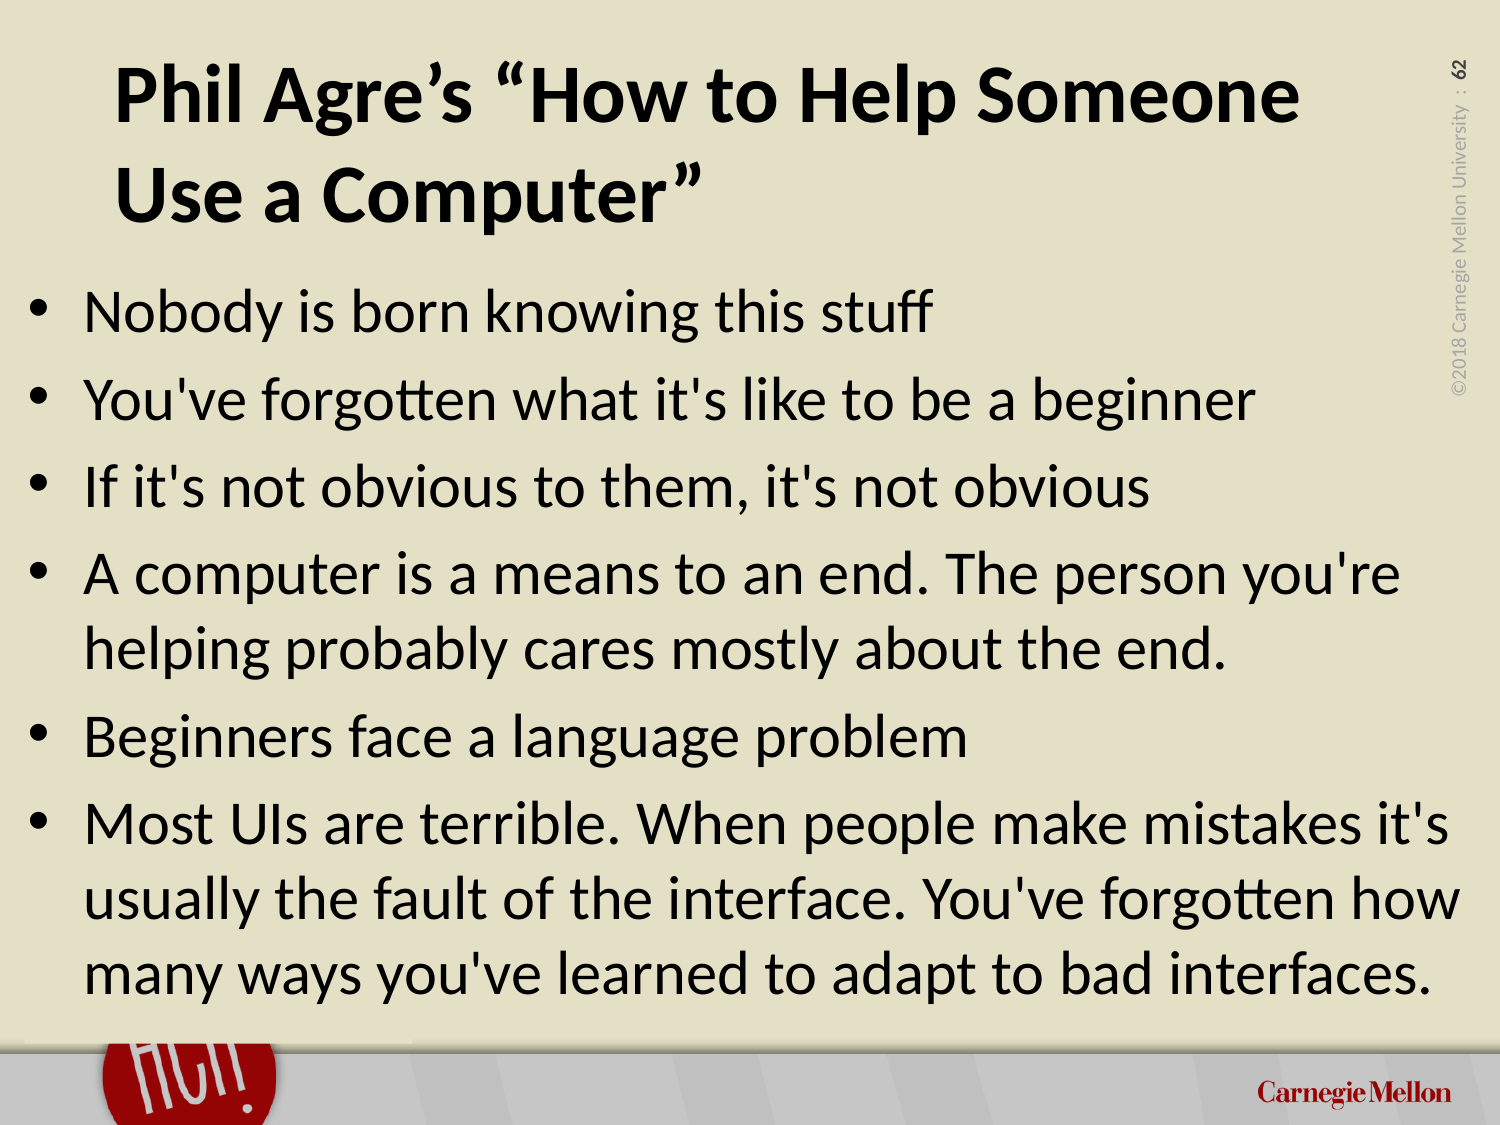

# Phil Agre’s “How to Help Someone Use a Computer”
Nobody is born knowing this stuff
You've forgotten what it's like to be a beginner
If it's not obvious to them, it's not obvious
A computer is a means to an end. The person you're helping probably cares mostly about the end.
Beginners face a language problem
Most UIs are terrible. When people make mistakes it's usually the fault of the interface. You've forgotten how many ways you've learned to adapt to bad interfaces.